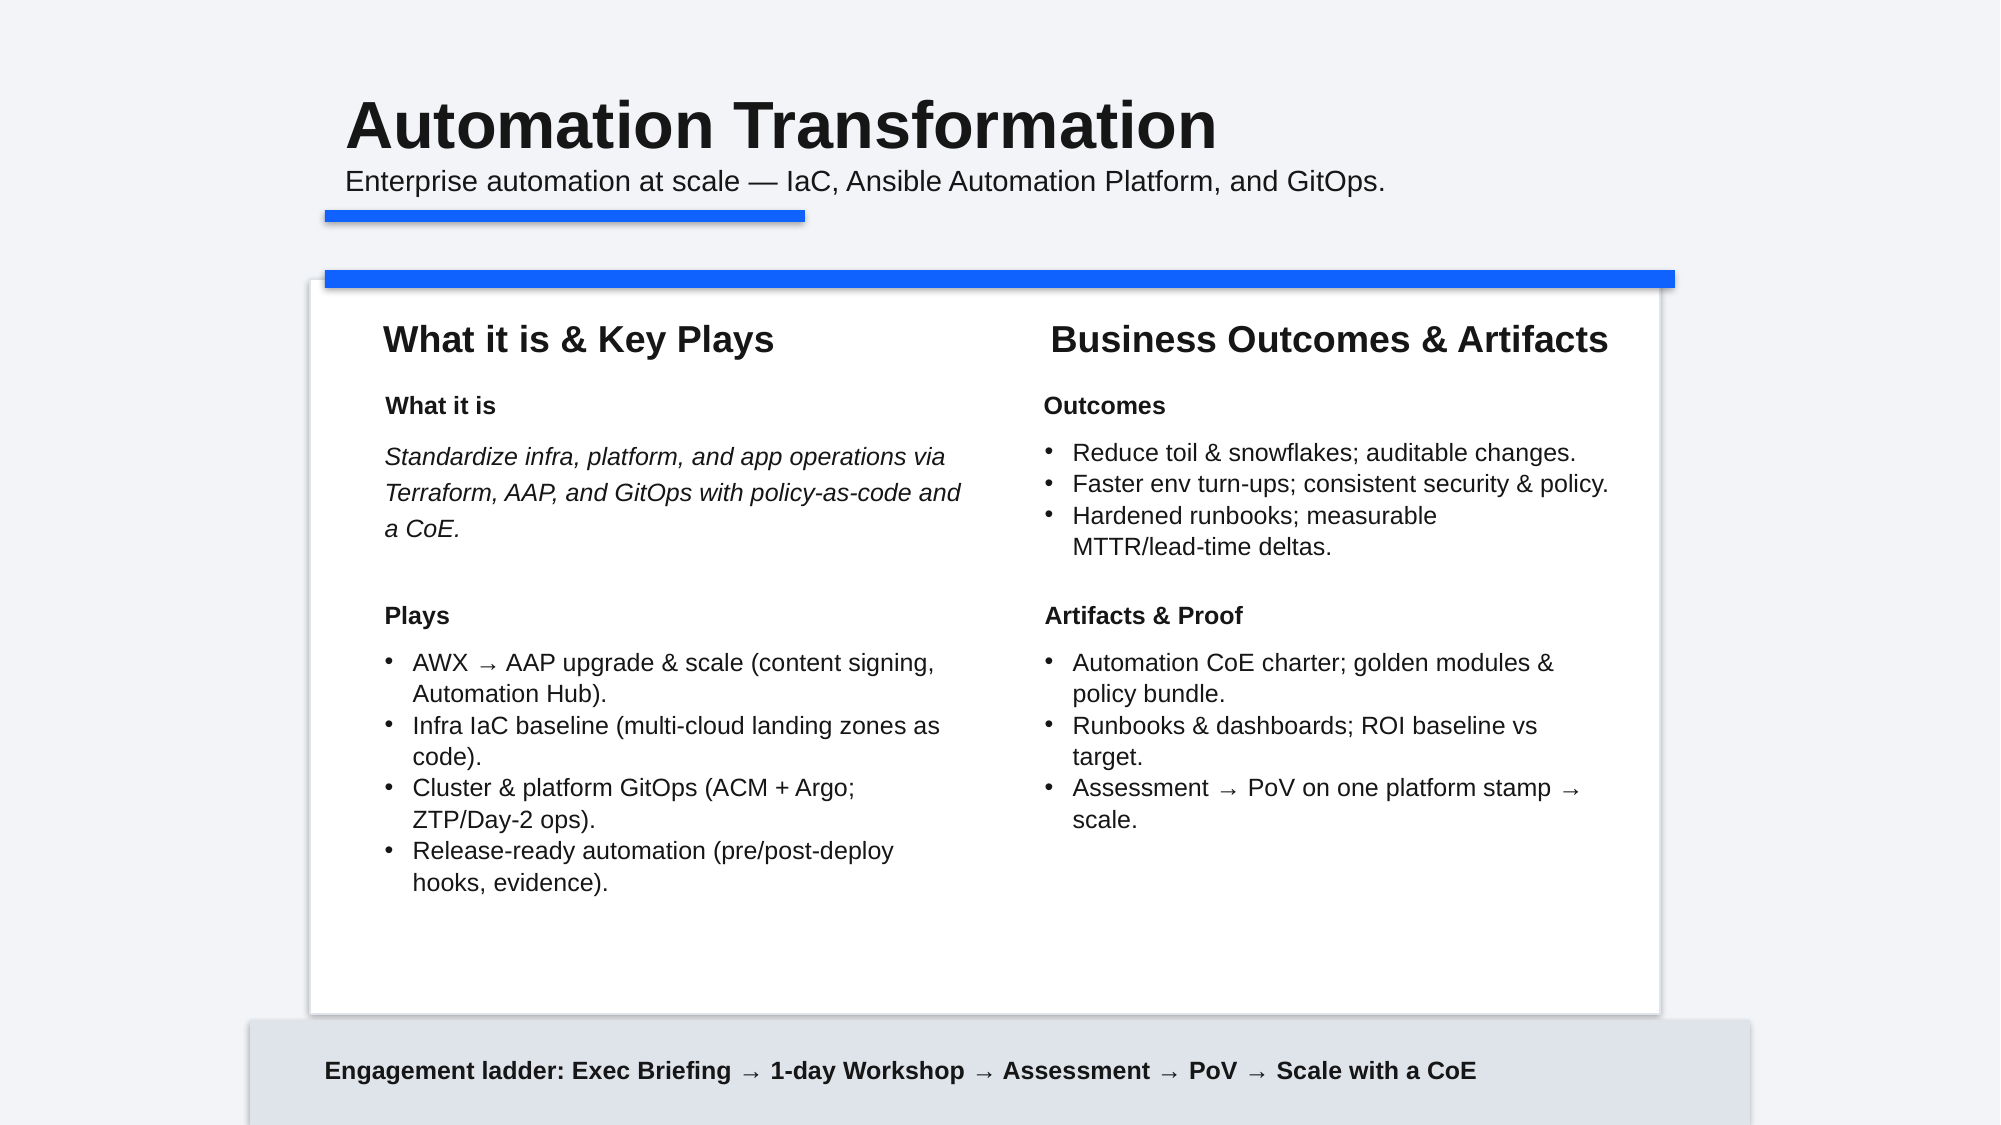

Automation Transformation
Enterprise automation at scale — IaC, Ansible Automation Platform, and GitOps.

What it is & Key Plays
Business Outcomes & Artifacts
What it is
Outcomes
Standardize infra, platform, and app operations via Terraform, AAP, and GitOps with policy‑as‑code and a CoE.
Reduce toil & snowflakes; auditable changes.
Faster env turn‑ups; consistent security & policy.
Hardened runbooks; measurable MTTR/lead‑time deltas.
Plays
Artifacts & Proof
AWX → AAP upgrade & scale (content signing, Automation Hub).
Infra IaC baseline (multi‑cloud landing zones as code).
Cluster & platform GitOps (ACM + Argo; ZTP/Day‑2 ops).
Release‑ready automation (pre/post‑deploy hooks, evidence).
Automation CoE charter; golden modules & policy bundle.
Runbooks & dashboards; ROI baseline vs target.
Assessment → PoV on one platform stamp → scale.

Engagement ladder: Exec Briefing → 1‑day Workshop → Assessment → PoV → Scale with a CoE